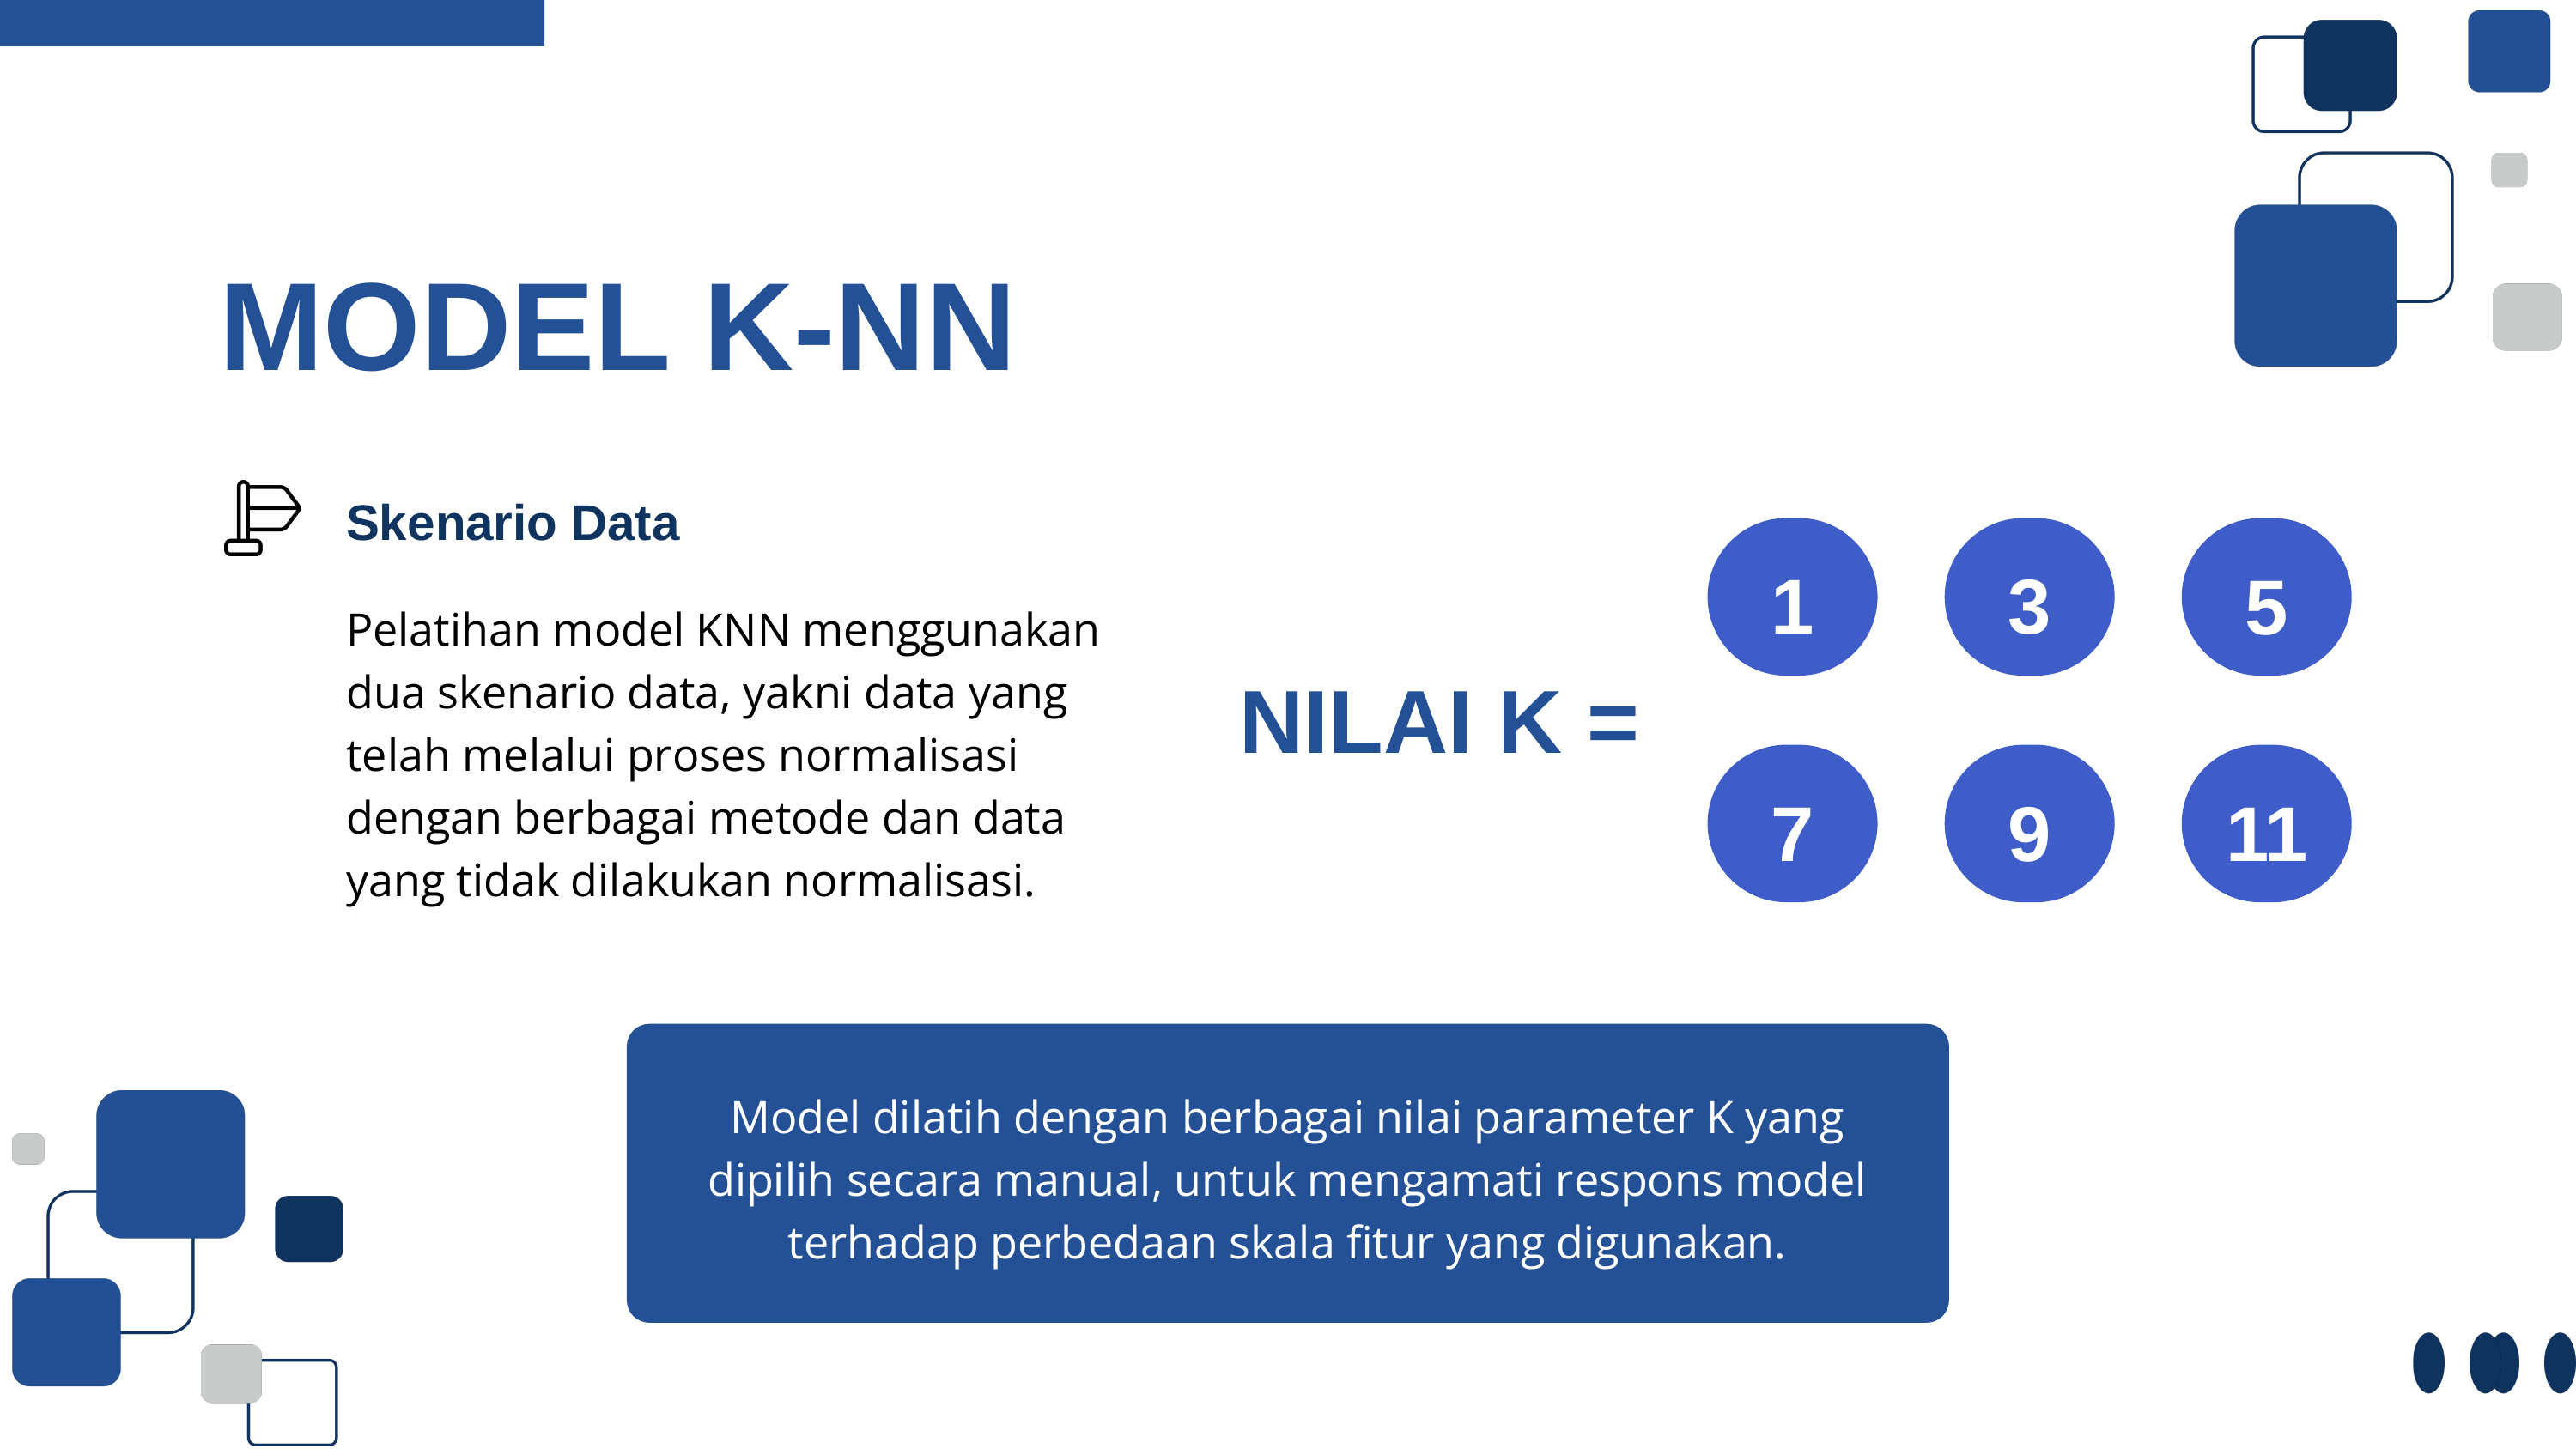

MODEL K-NN

Skenario Data

3
1
5
NILAI K =

7
9
11
Pelatihan model KNN menggunakan dua skenario data, yakni data yang telah melalui proses normalisasi dengan berbagai metode dan data yang tidak dilakukan normalisasi.

Model dilatih dengan berbagai nilai parameter K yang dipilih secara manual, untuk mengamati respons model terhadap perbedaan skala fitur yang digunakan.